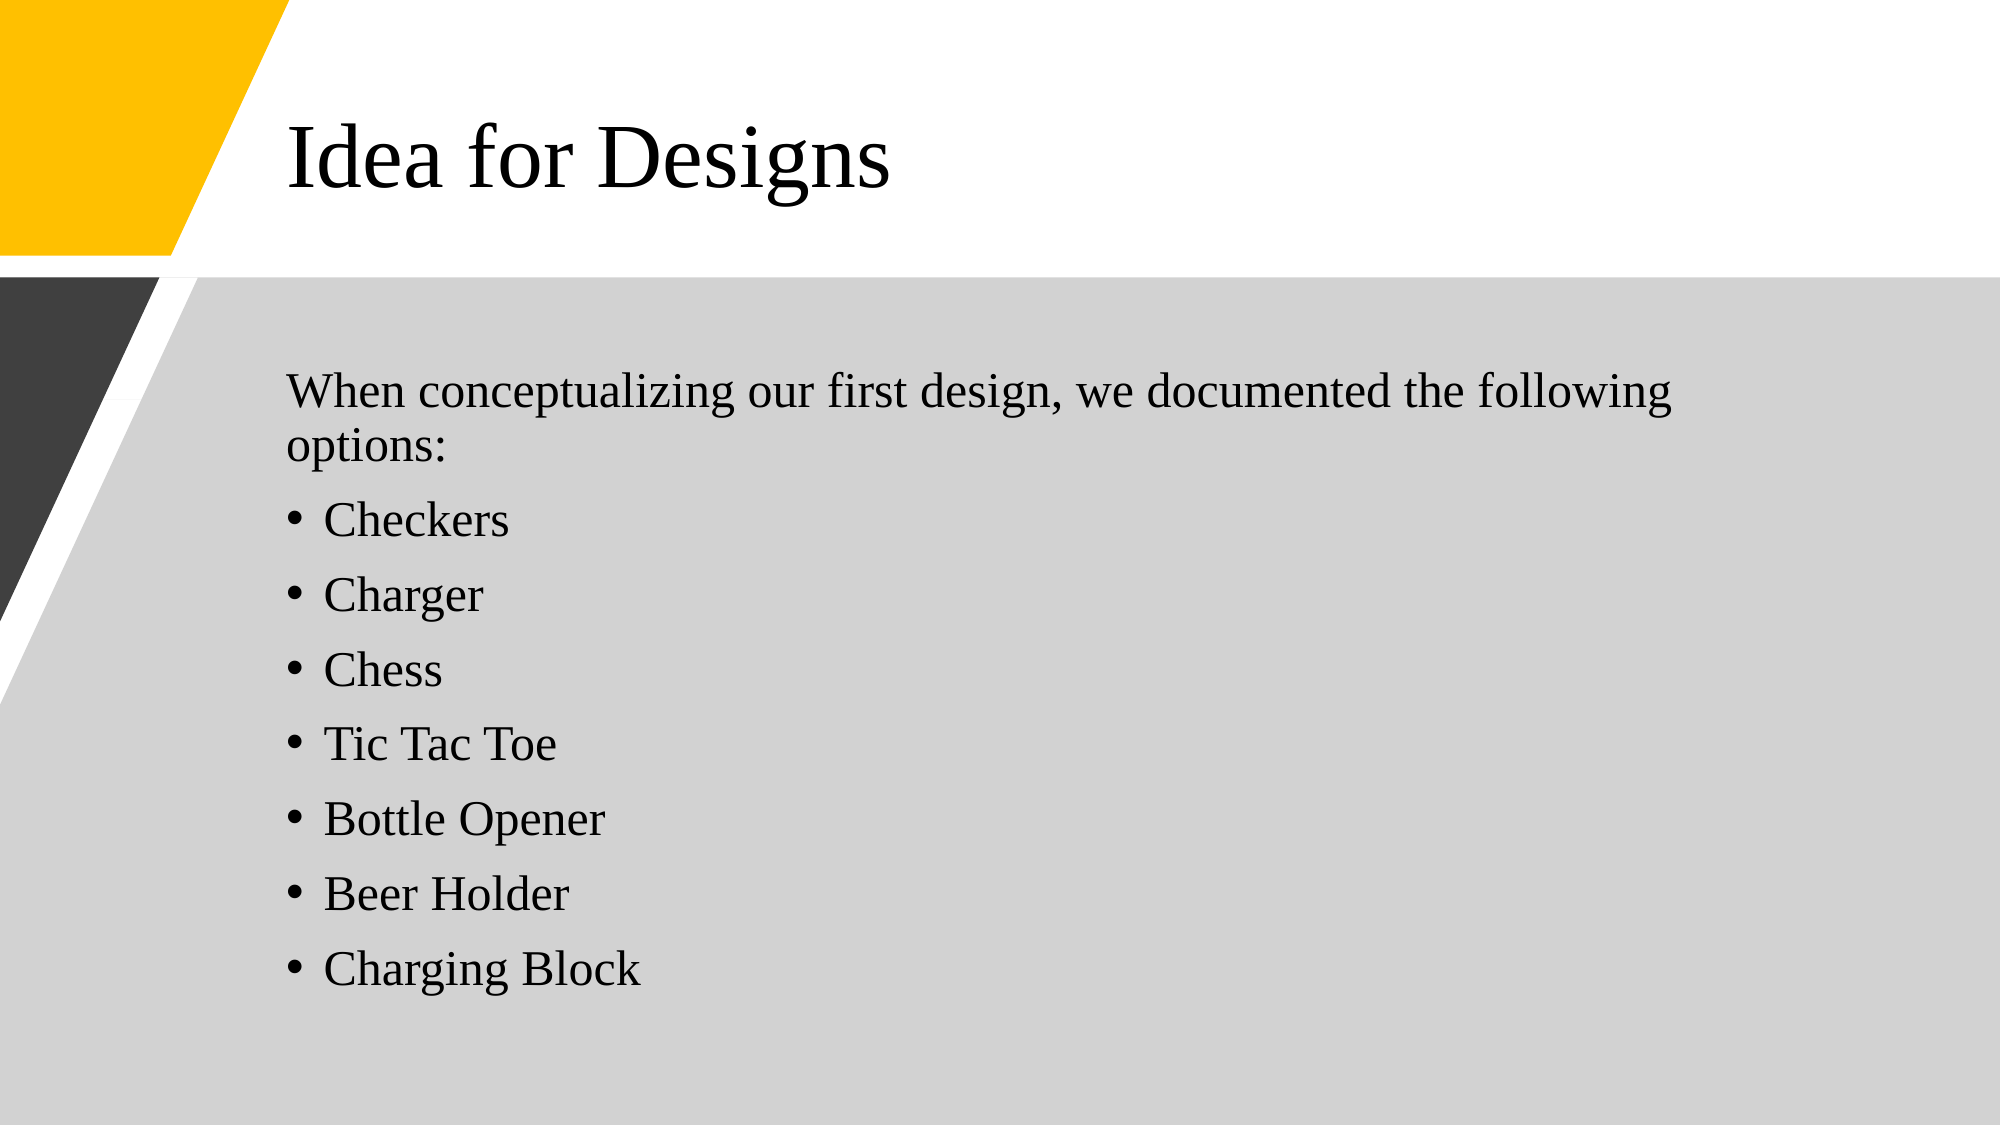

# Idea for Designs

When conceptualizing our first design, we documented the following options:
Checkers
Charger
Chess
Tic Tac Toe
Bottle Opener
Beer Holder
Charging Block